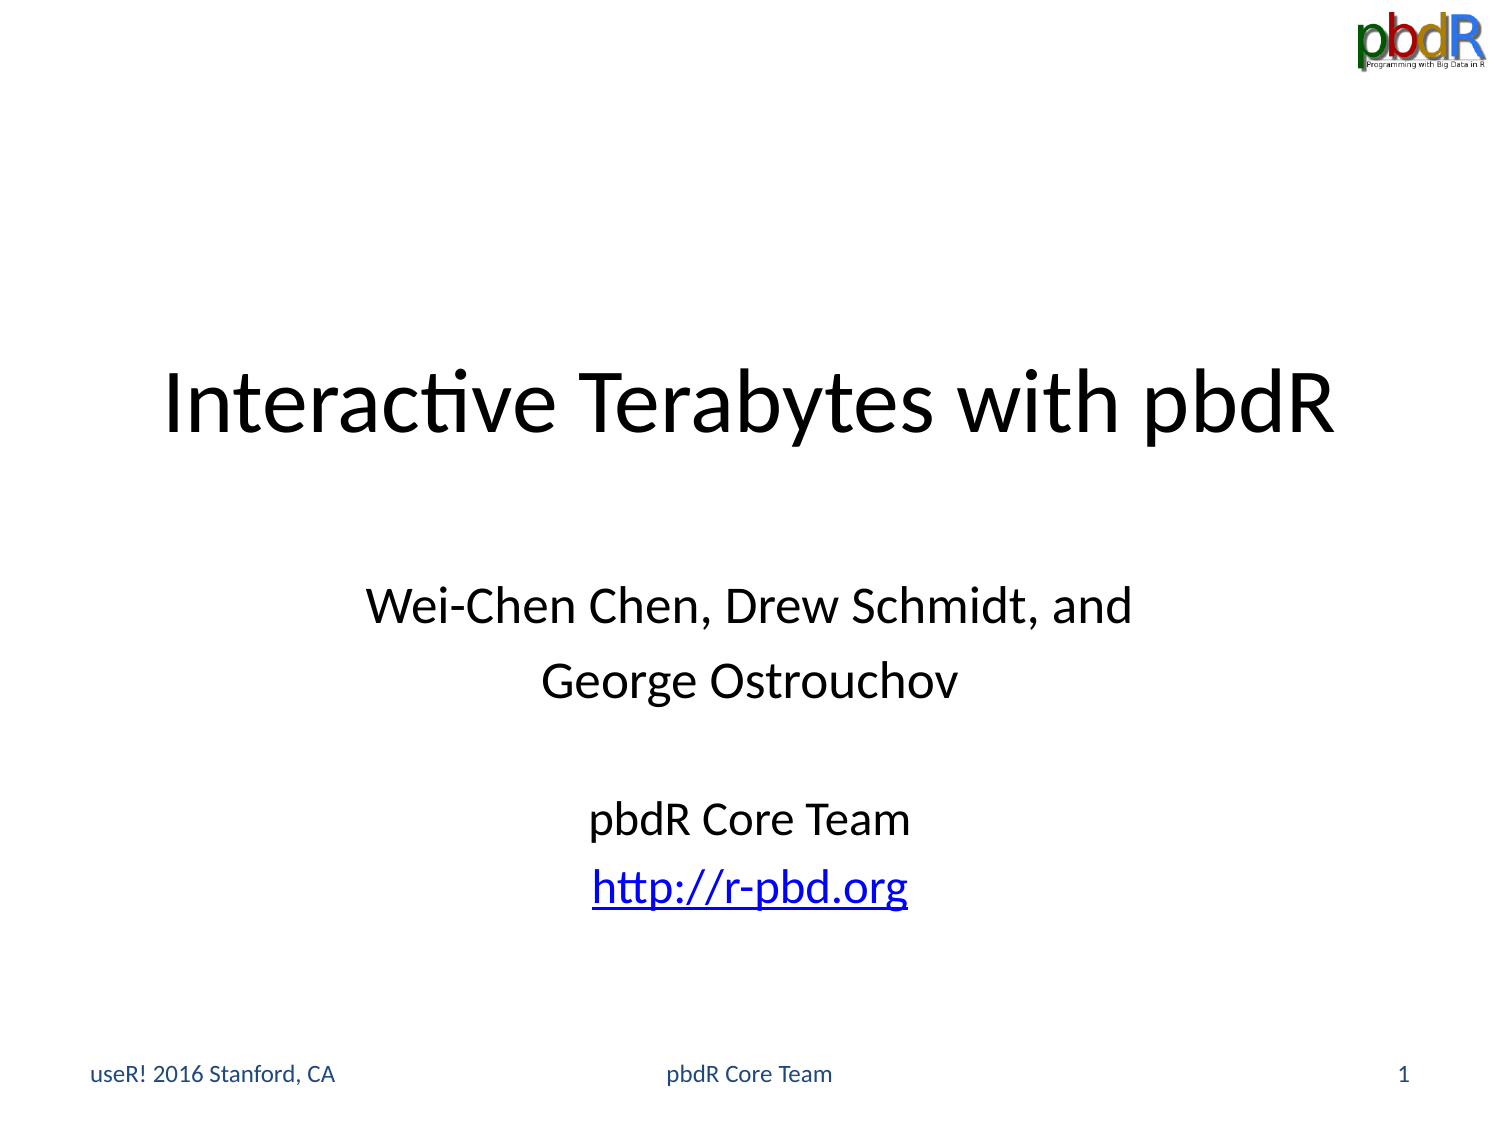

# Interactive Terabytes with pbdR
Wei-Chen Chen, Drew Schmidt, and
George Ostrouchov

pbdR Core Team
http://r-pbd.org

useR! 2016 Stanford, CA
pbdR Core Team
1